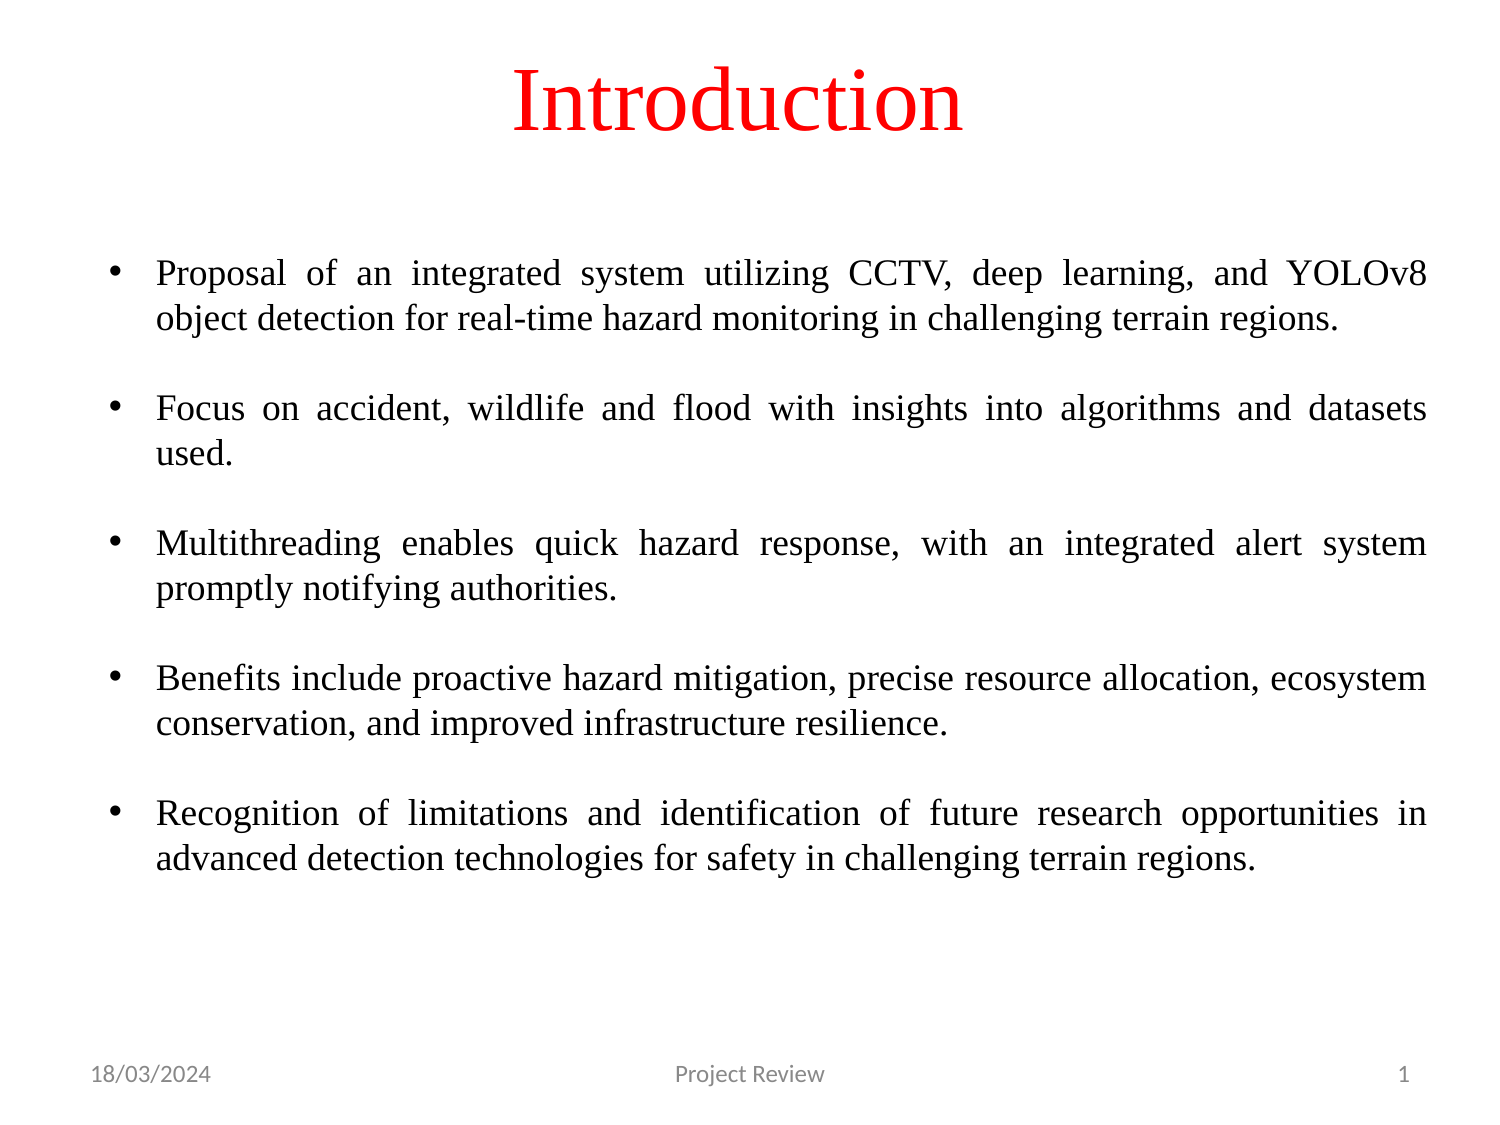

# Introduction
Proposal of an integrated system utilizing CCTV, deep learning, and YOLOv8 object detection for real-time hazard monitoring in challenging terrain regions.

Focus on accident, wildlife and flood with insights into algorithms and datasets used.

Multithreading enables quick hazard response, with an integrated alert system promptly notifying authorities.

Benefits include proactive hazard mitigation, precise resource allocation, ecosystem conservation, and improved infrastructure resilience.

Recognition of limitations and identification of future research opportunities in advanced detection technologies for safety in challenging terrain regions.
18/03/2024
Project Review
1